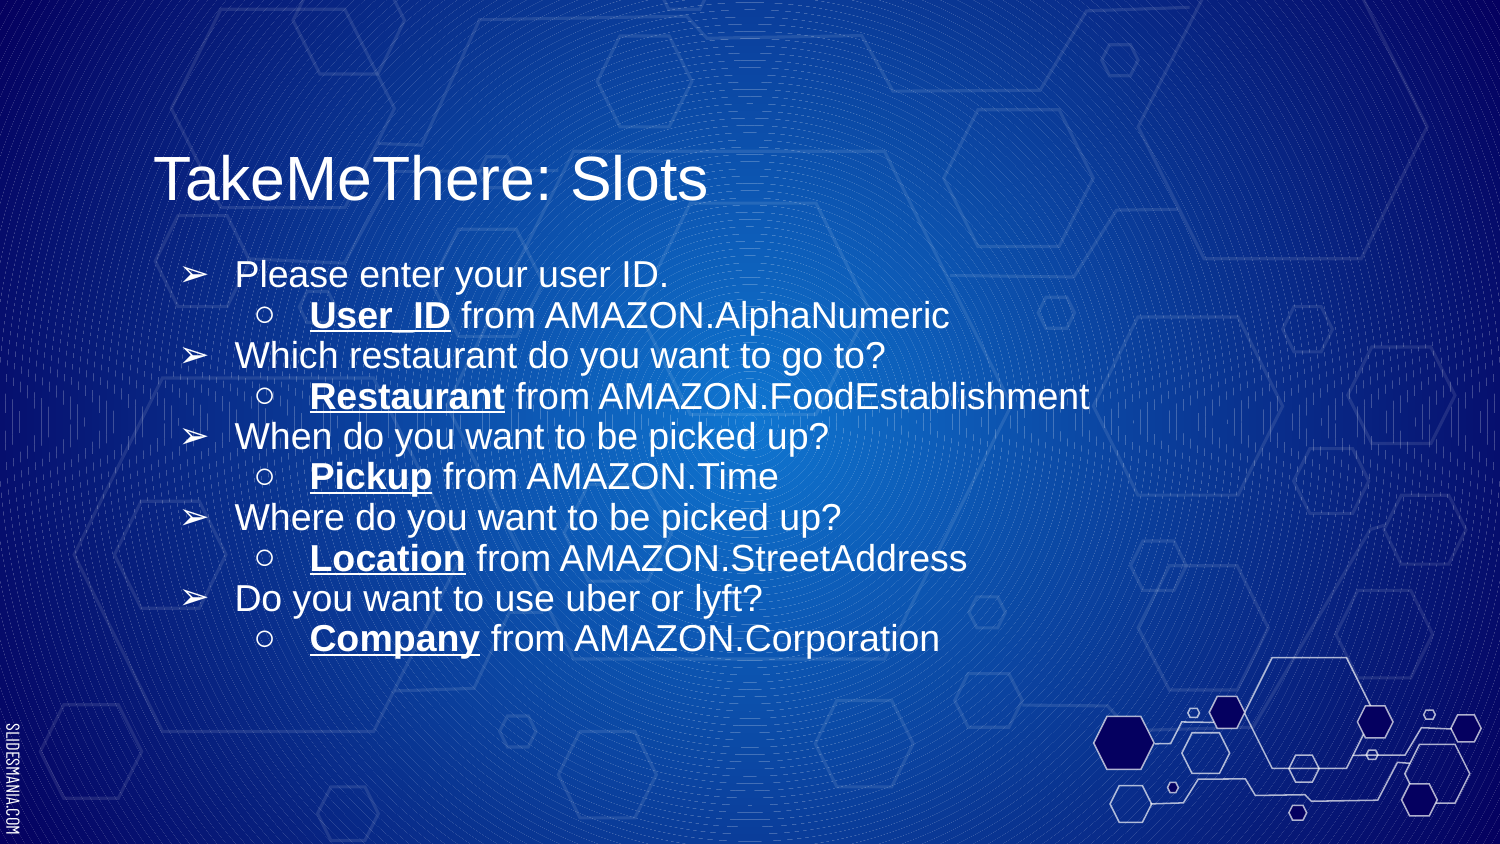

# TakeMeThere: Slots
Please enter your user ID.
User_ID from AMAZON.AlphaNumeric
Which restaurant do you want to go to?
Restaurant from AMAZON.FoodEstablishment
When do you want to be picked up?
Pickup from AMAZON.Time
Where do you want to be picked up?
Location from AMAZON.StreetAddress
Do you want to use uber or lyft?
Company from AMAZON.Corporation